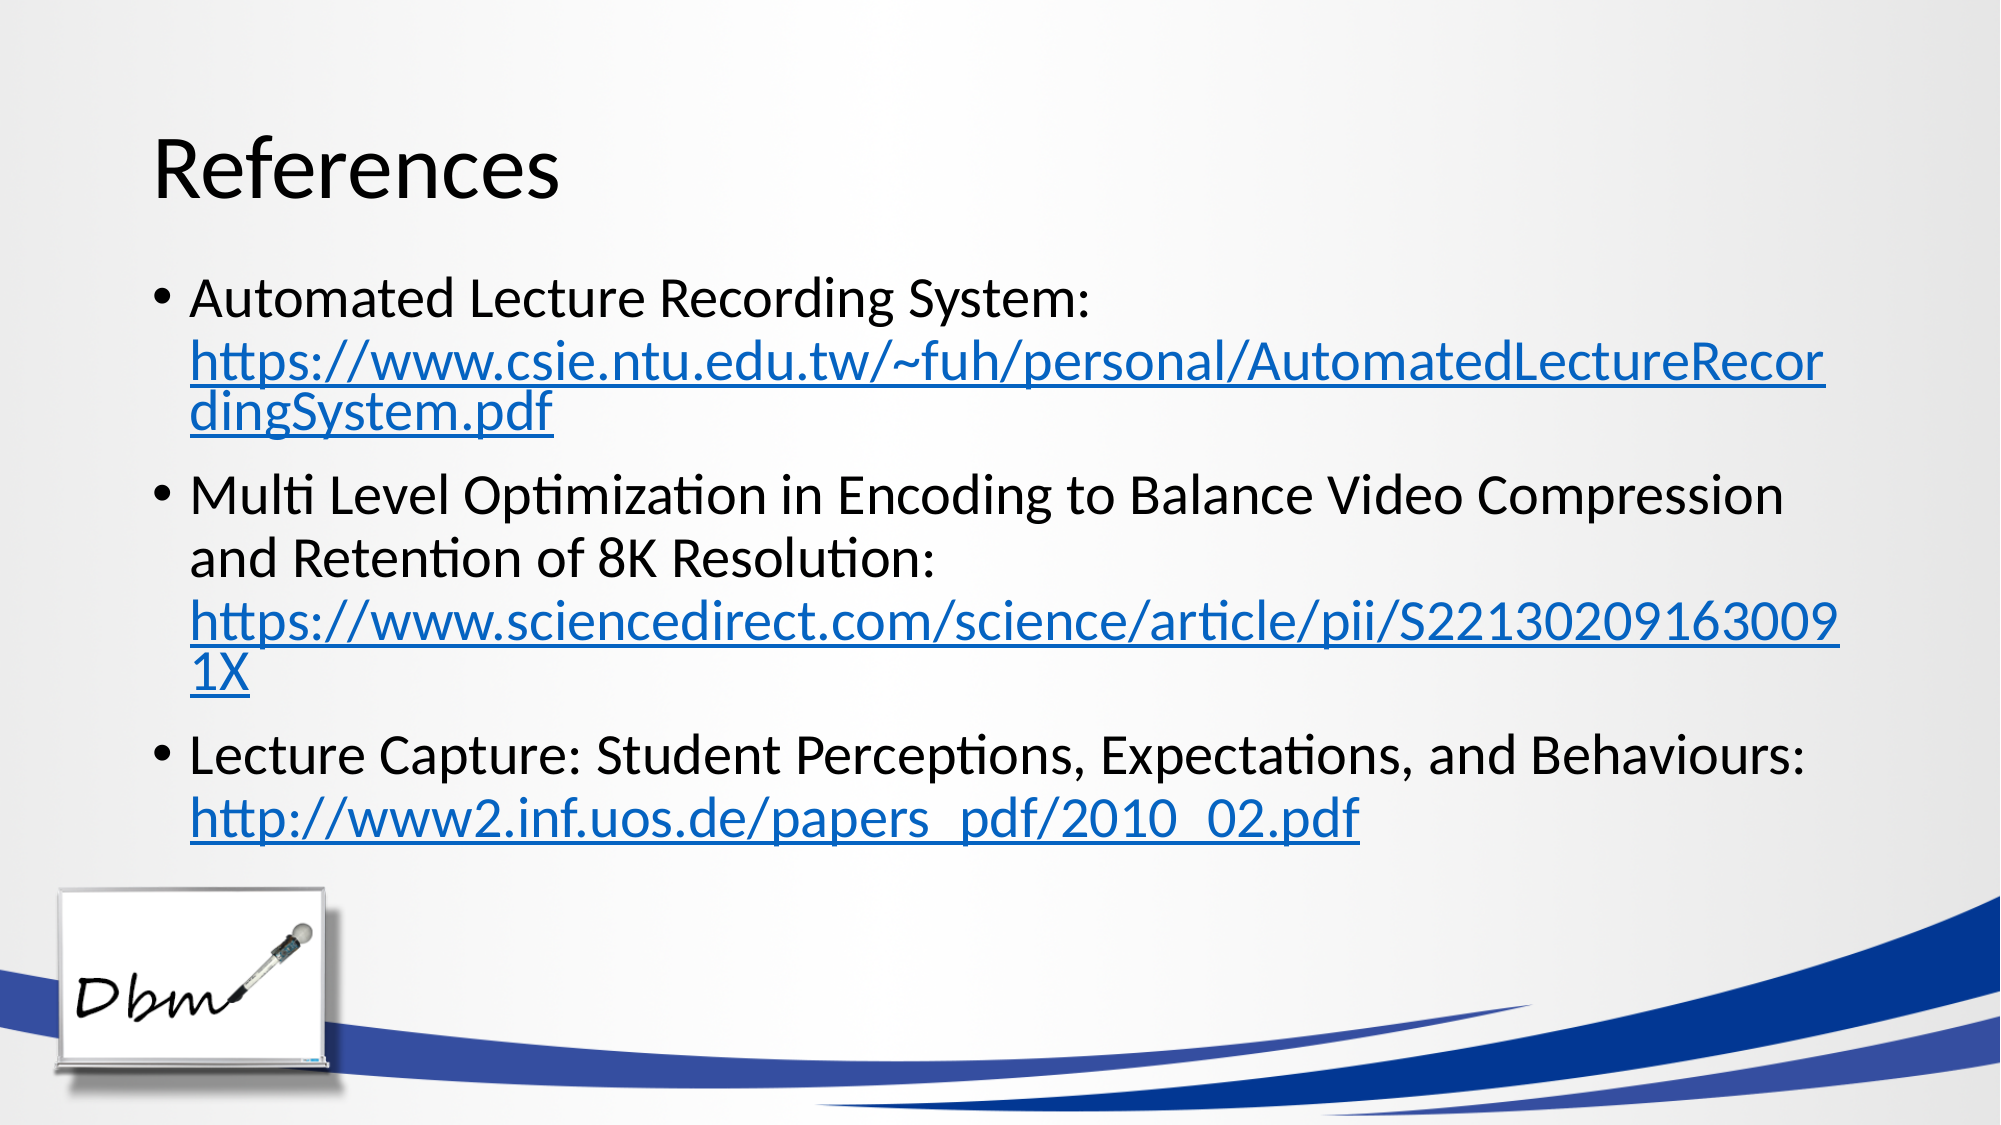

# References
Automated Lecture Recording System: https://www.csie.ntu.edu.tw/~fuh/personal/AutomatedLectureRecordingSystem.pdf
Multi Level Optimization in Encoding to Balance Video Compression and Retention of 8K Resolution: https://www.sciencedirect.com/science/article/pii/S221302091630091X
Lecture Capture: Student Perceptions, Expectations, and Behaviours: http://www2.inf.uos.de/papers_pdf/2010_02.pdf